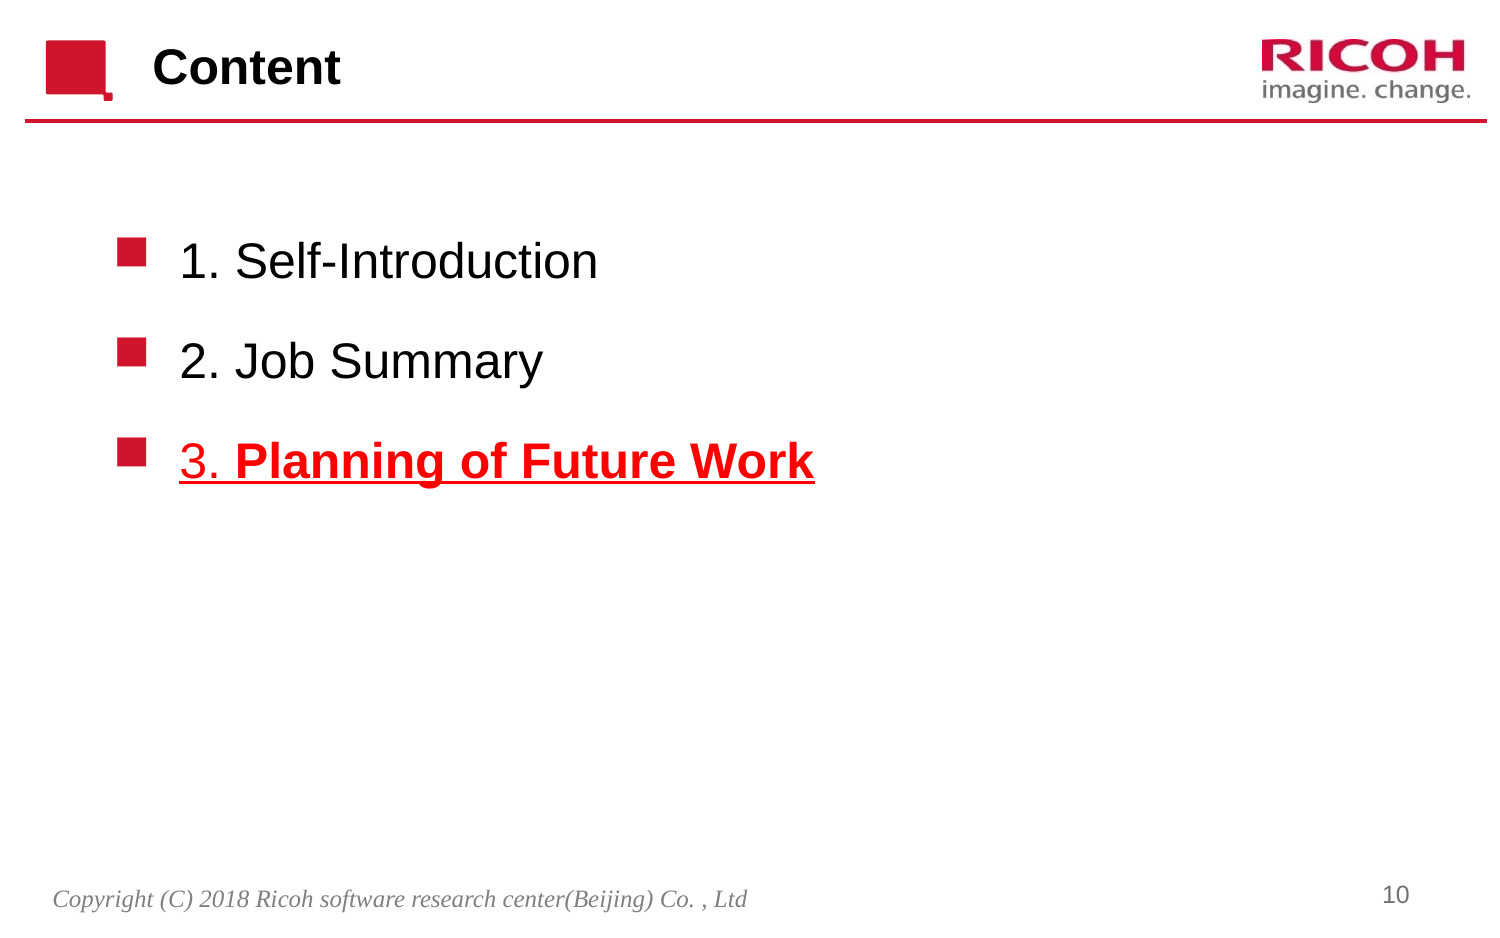

# Content
  1. Self-Introduction
  2. Job Summary
  3. Planning of Future Work
10
Copyright (C) 2018 Ricoh software research center(Beijing) Co. , Ltd